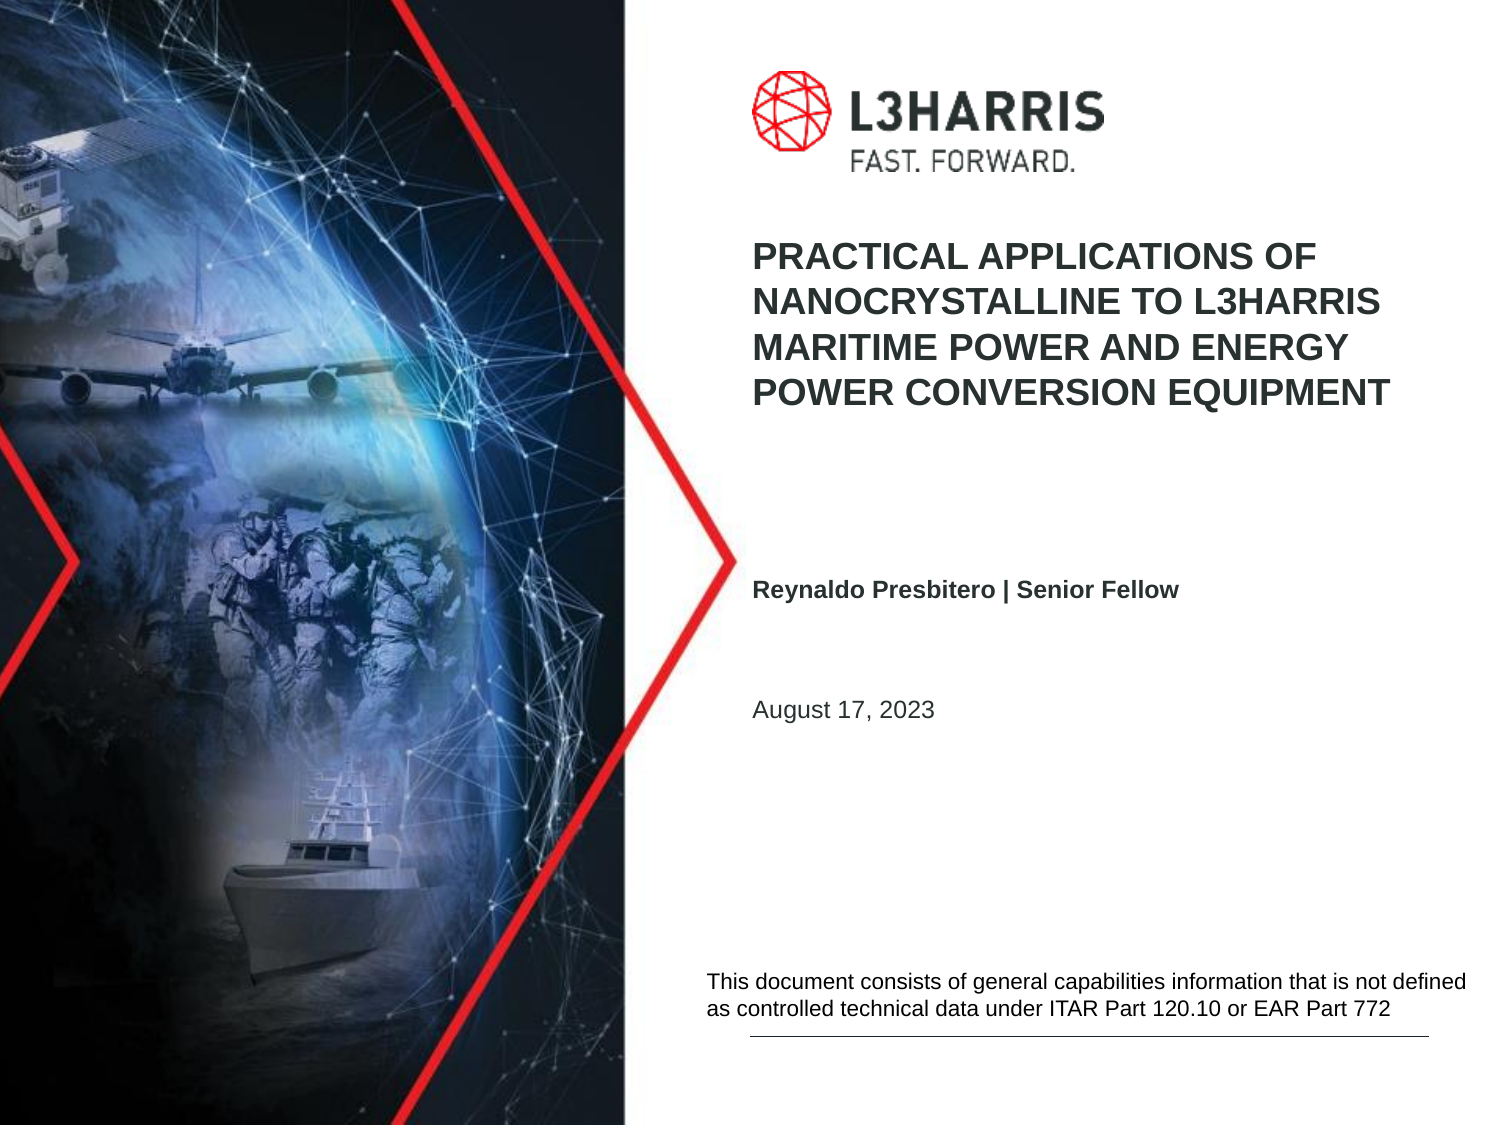

# Practical Applications of Nanocrystalline to L3HArris Maritime Power and Energy Power Conversion Equipment
Reynaldo Presbitero | Senior Fellow
August 17, 2023